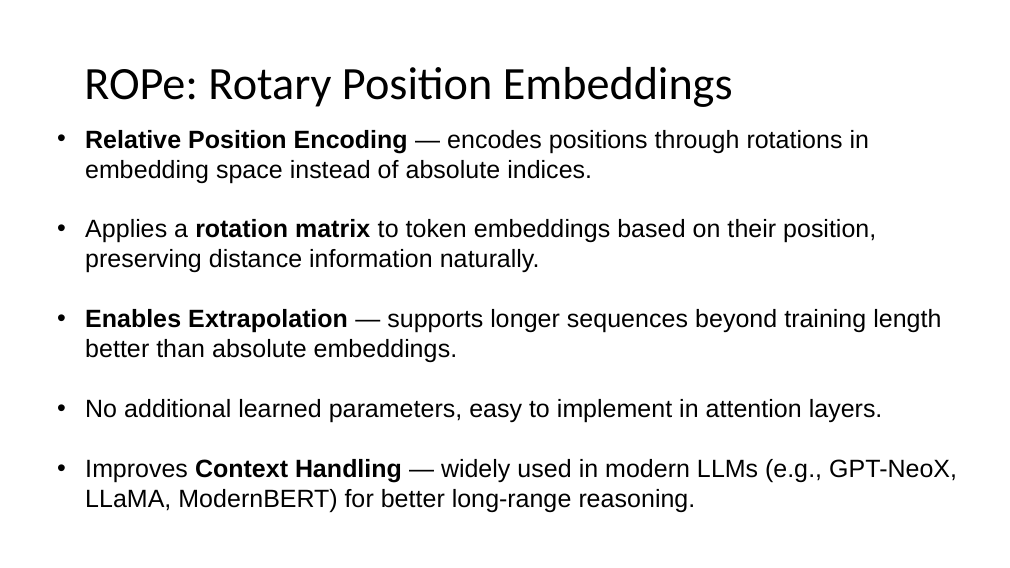

# ROPe: Rotary Position Embeddings
Relative Position Encoding — encodes positions through rotations in embedding space instead of absolute indices.

Applies a rotation matrix to token embeddings based on their position, preserving distance information naturally.

Enables Extrapolation — supports longer sequences beyond training length better than absolute embeddings.

No additional learned parameters, easy to implement in attention layers.

Improves Context Handling — widely used in modern LLMs (e.g., GPT-NeoX, LLaMA, ModernBERT) for better long-range reasoning.